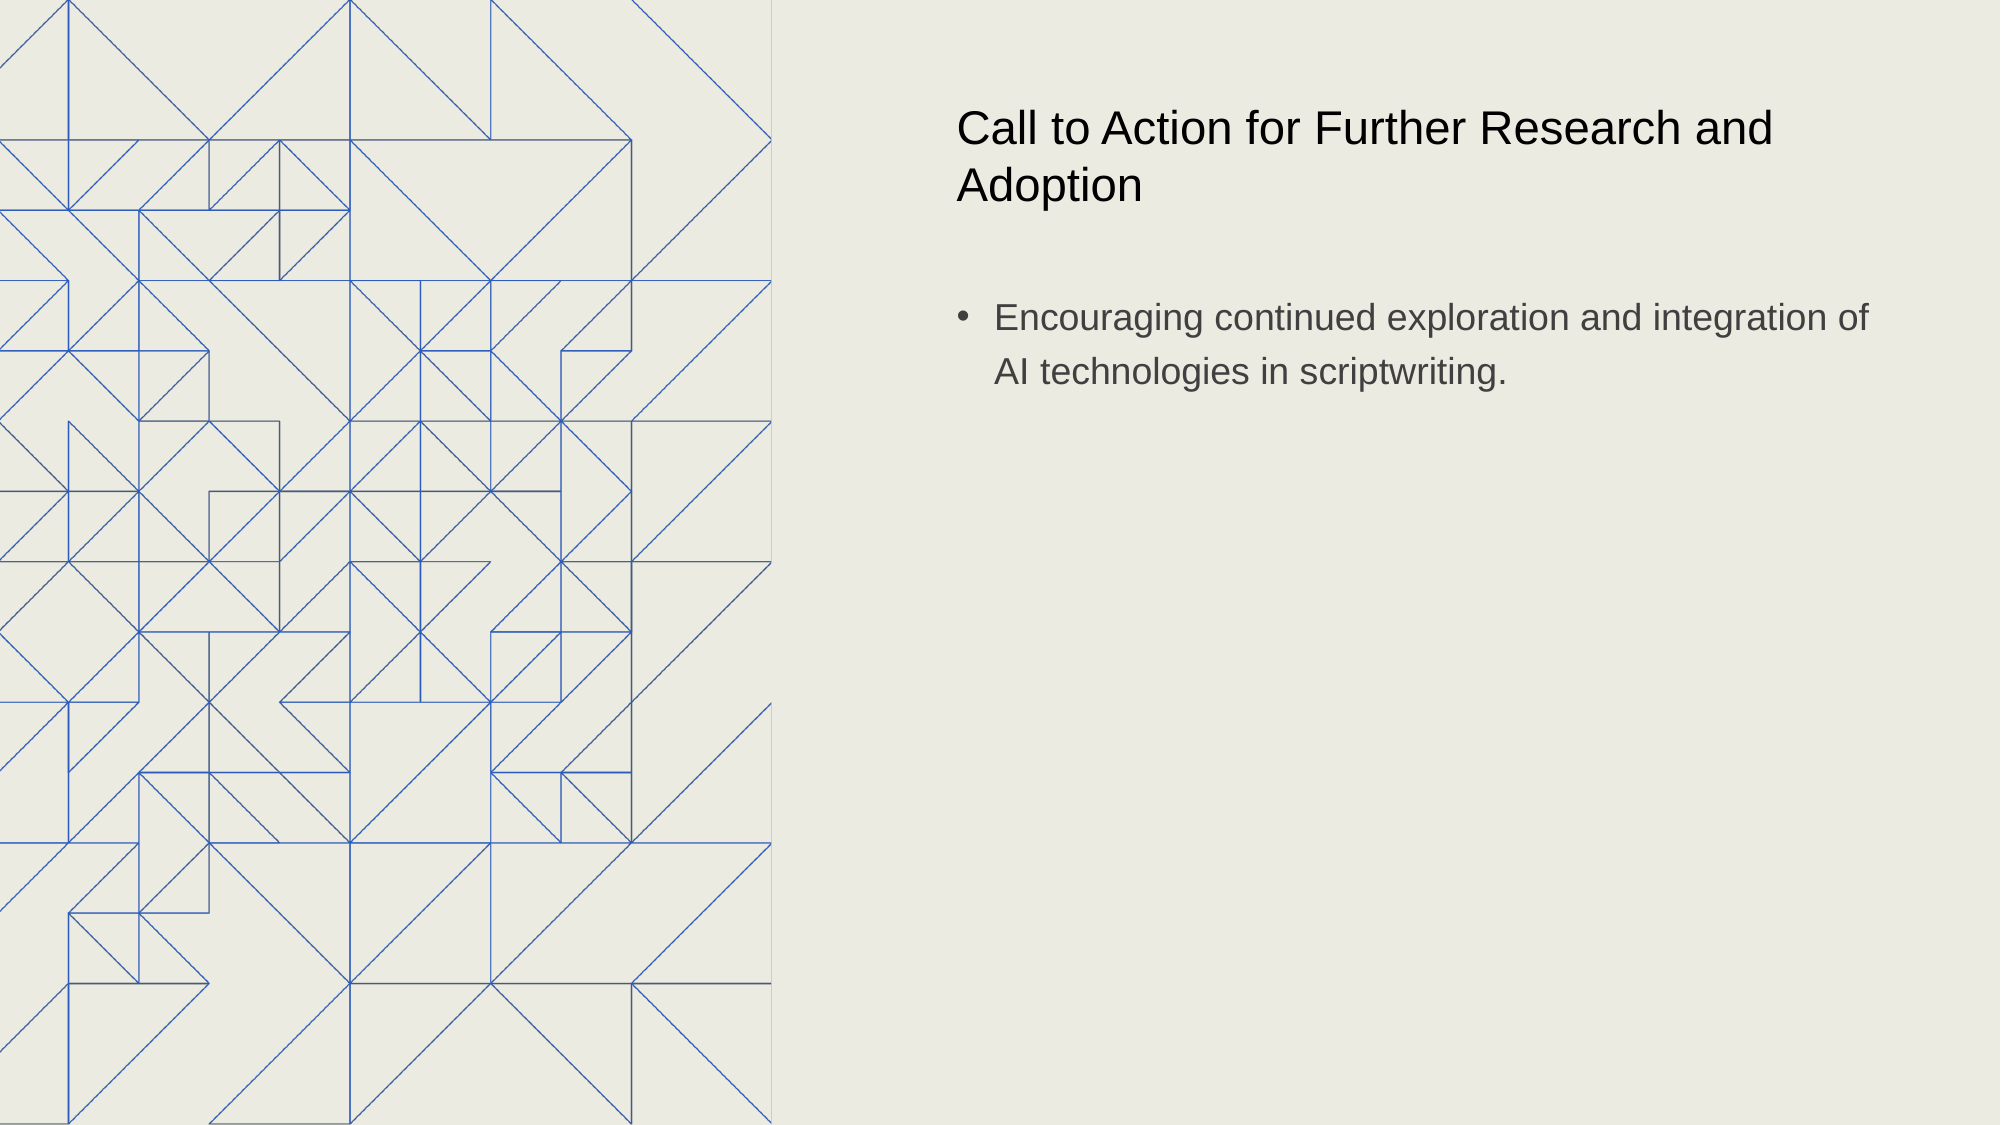

# Call to Action for Further Research and Adoption
Encouraging continued exploration and integration of AI technologies in scriptwriting.